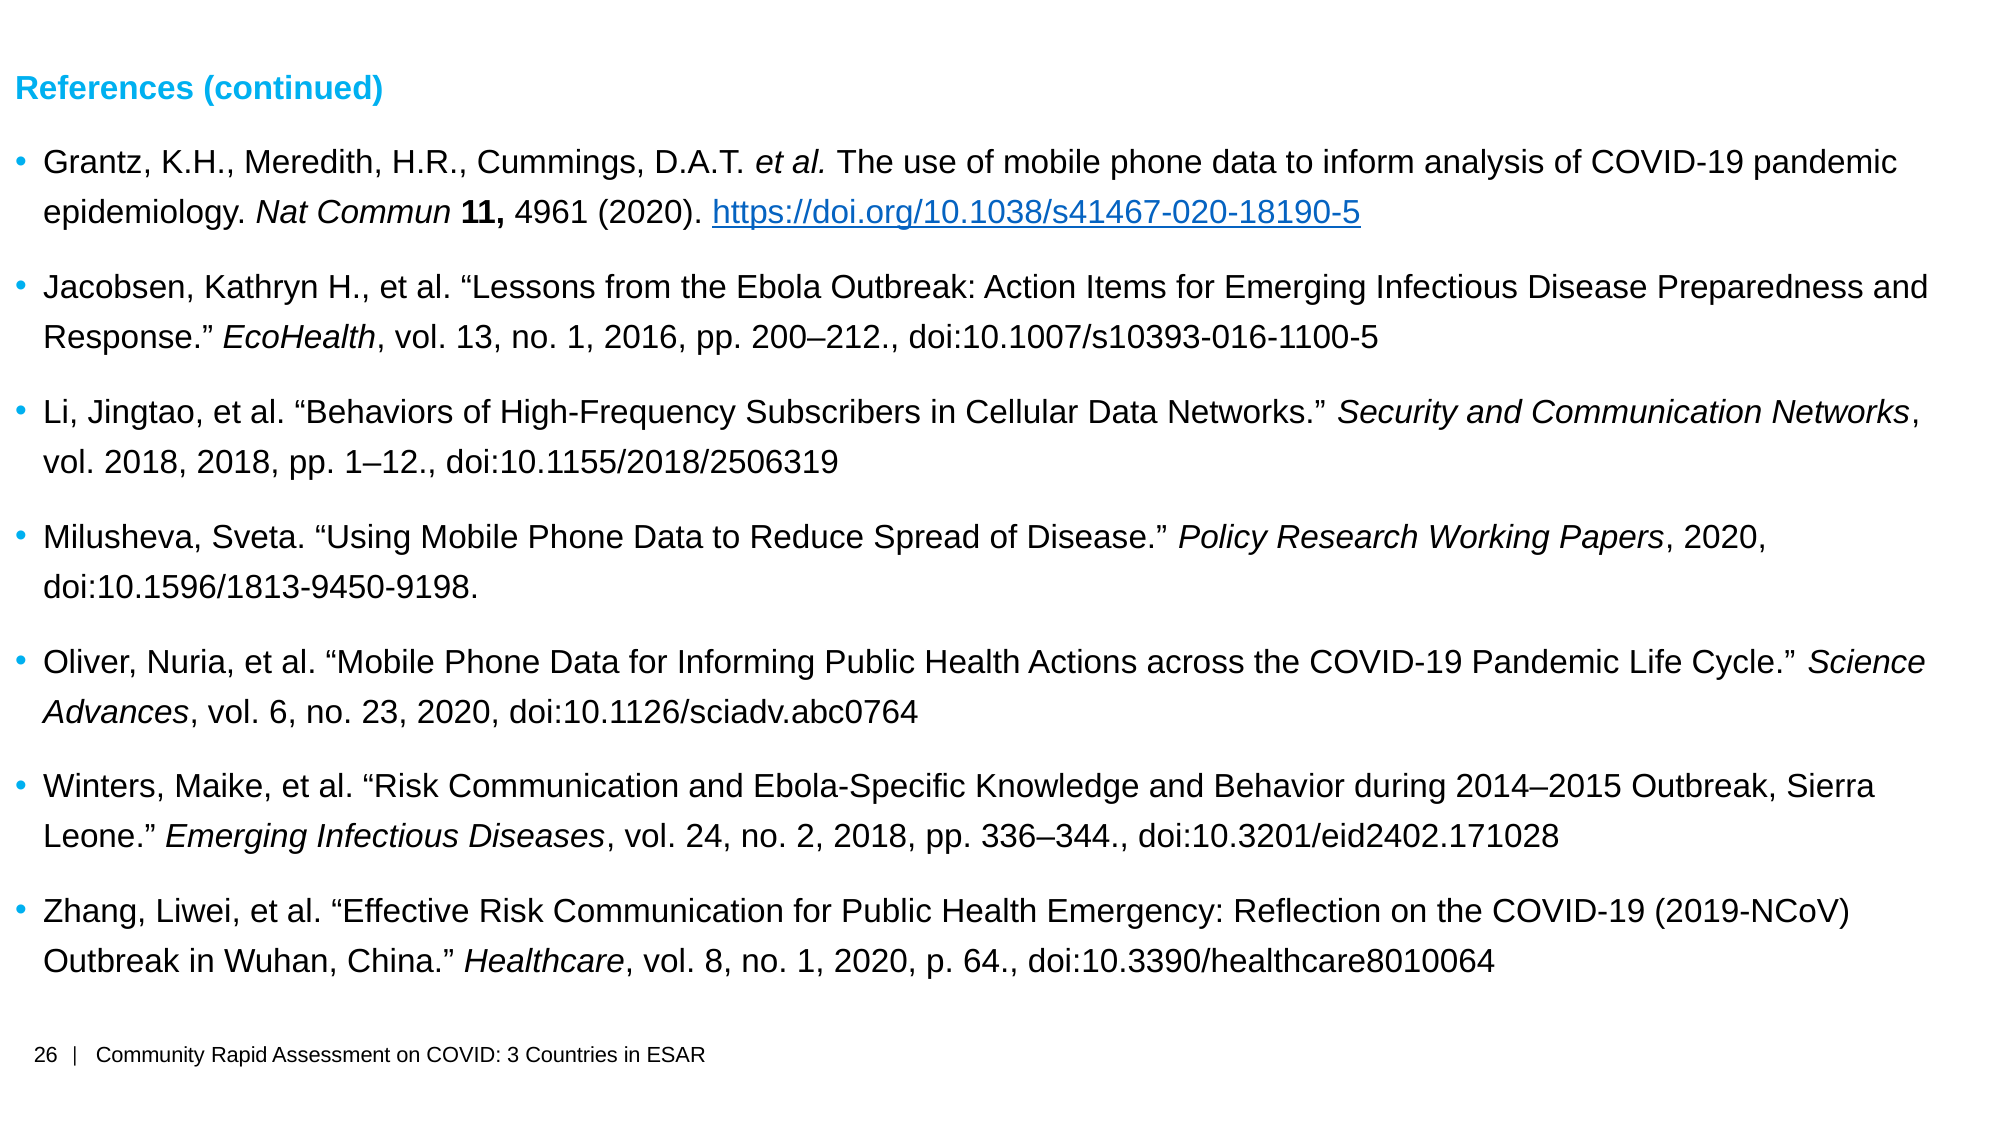

References (continued)​
Grantz, K.H., Meredith, H.R., Cummings, D.A.T. et al. The use of mobile phone data to inform analysis of COVID-19 pandemic epidemiology. Nat Commun 11, 4961 (2020). https://doi.org/10.1038/s41467-020-18190-5
Jacobsen, Kathryn H., et al. “Lessons from the Ebola Outbreak: Action Items for Emerging Infectious Disease Preparedness and Response.” EcoHealth, vol. 13, no. 1, 2016, pp. 200–212., doi:10.1007/s10393-016-1100-5
Li, Jingtao, et al. “Behaviors of High-Frequency Subscribers in Cellular Data Networks.” Security and Communication Networks, vol. 2018, 2018, pp. 1–12., doi:10.1155/2018/2506319 ​
Milusheva, Sveta. “Using Mobile Phone Data to Reduce Spread of Disease.” Policy Research Working Papers, 2020, doi:10.1596/1813-9450-9198. ​
Oliver, Nuria, et al. “Mobile Phone Data for Informing Public Health Actions across the COVID-19 Pandemic Life Cycle.” Science Advances, vol. 6, no. 23, 2020, doi:10.1126/sciadv.abc0764​
Winters, Maike, et al. “Risk Communication and Ebola-Specific Knowledge and Behavior during 2014–2015 Outbreak, Sierra Leone.” Emerging Infectious Diseases, vol. 24, no. 2, 2018, pp. 336–344., doi:10.3201/eid2402.171028
Zhang, Liwei, et al. “Effective Risk Communication for Public Health Emergency: Reflection on the COVID-19 (2019-NCoV) Outbreak in Wuhan, China.” Healthcare, vol. 8, no. 1, 2020, p. 64., doi:10.3390/healthcare8010064

| 26  |   Community Rapid Assessment on COVID: 3 Countries in ESAR |  |
| --- | --- |